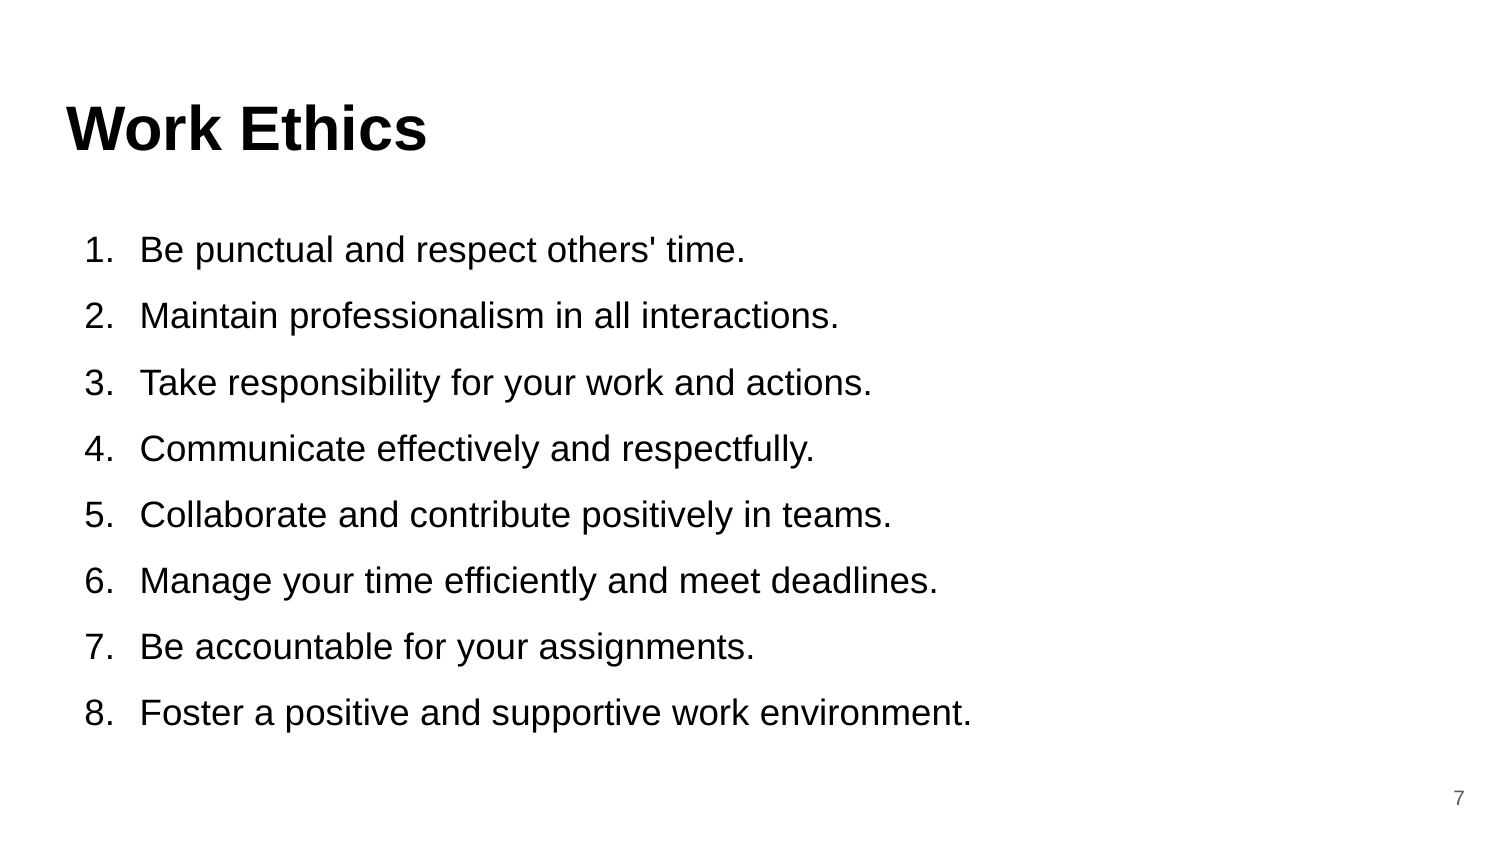

# Work Ethics
Be punctual and respect others' time.
Maintain professionalism in all interactions.
Take responsibility for your work and actions.
Communicate effectively and respectfully.
Collaborate and contribute positively in teams.
Manage your time efficiently and meet deadlines.
Be accountable for your assignments.
Foster a positive and supportive work environment.
7